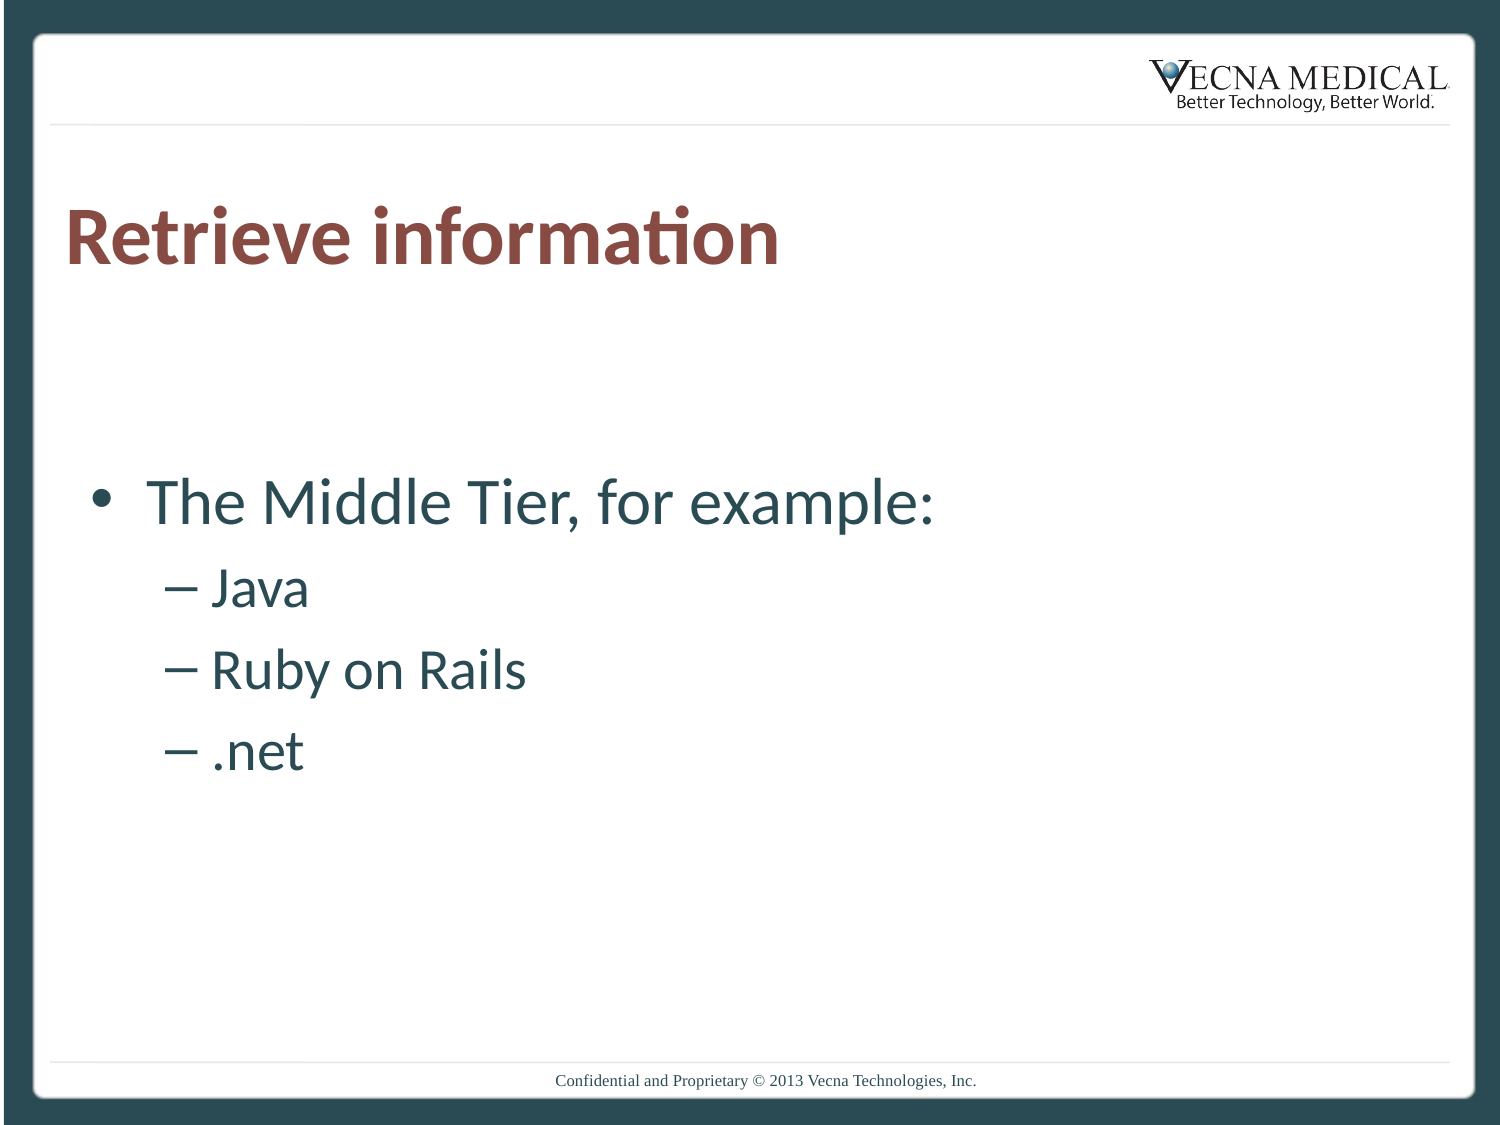

# Retrieve information
The Middle Tier, for example:
Java
Ruby on Rails
.net